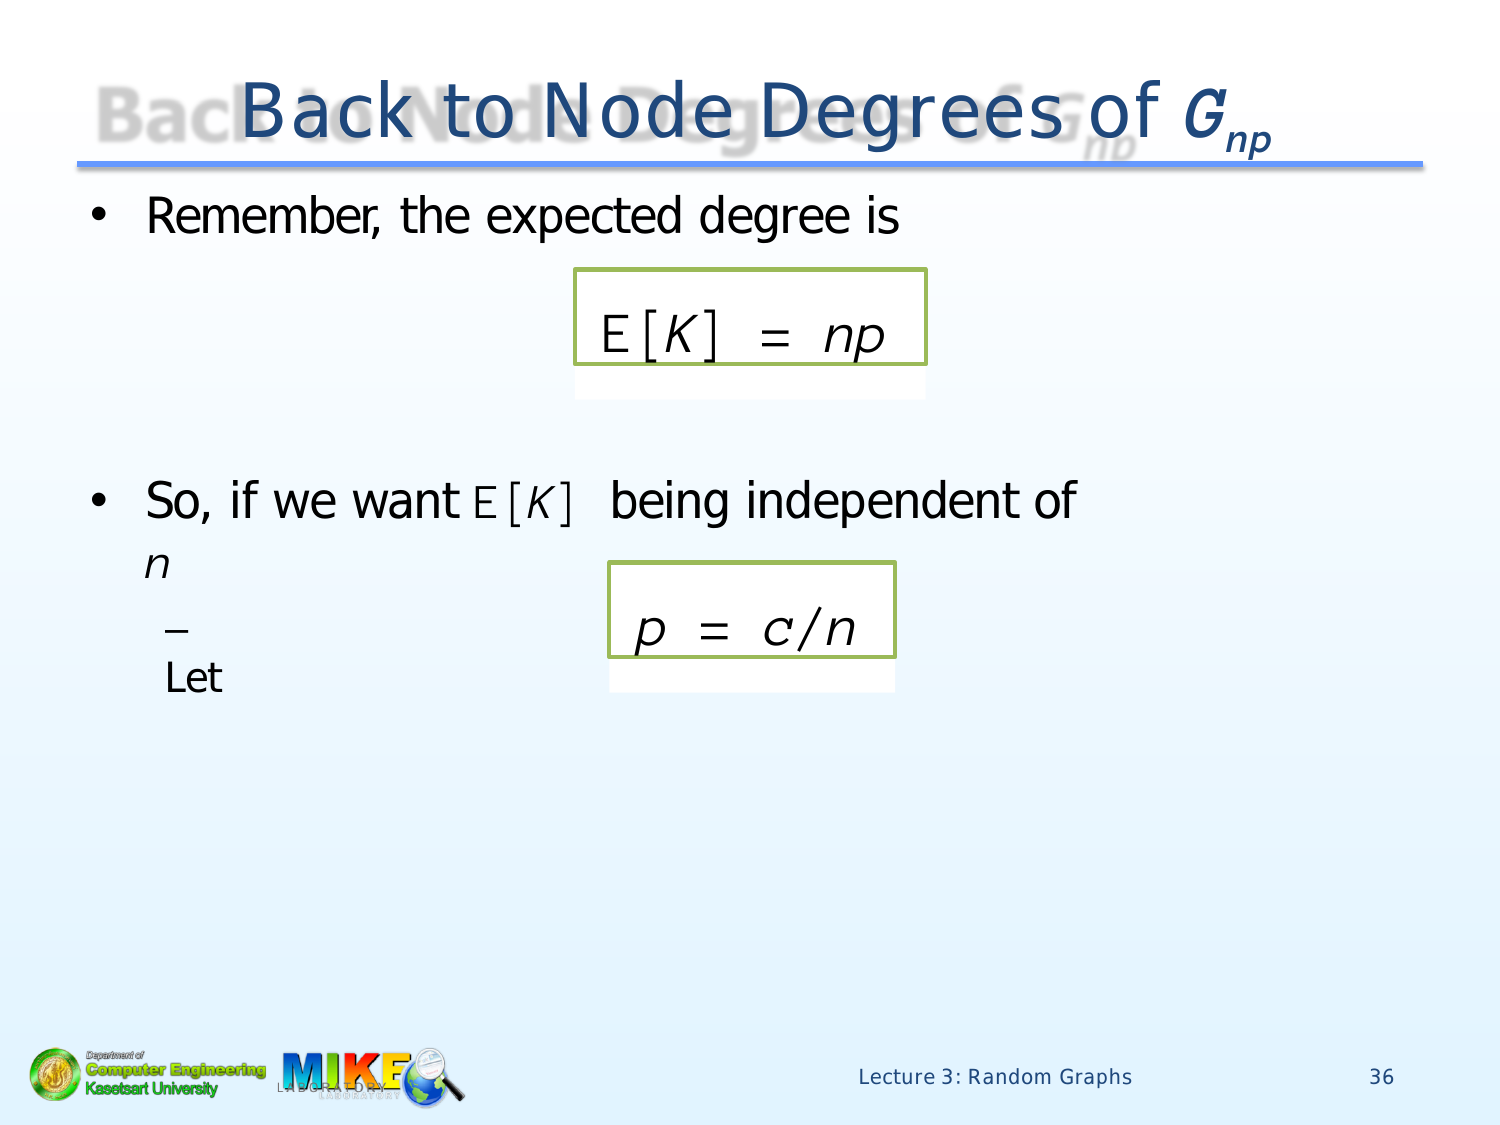

# Back to Node Degrees of Gnp

Remember, the expected degree is

E[K] = np
So, if we want E[K] being independent of n

p = c/n
–	Let

Lecture 3: Random Graphs
36